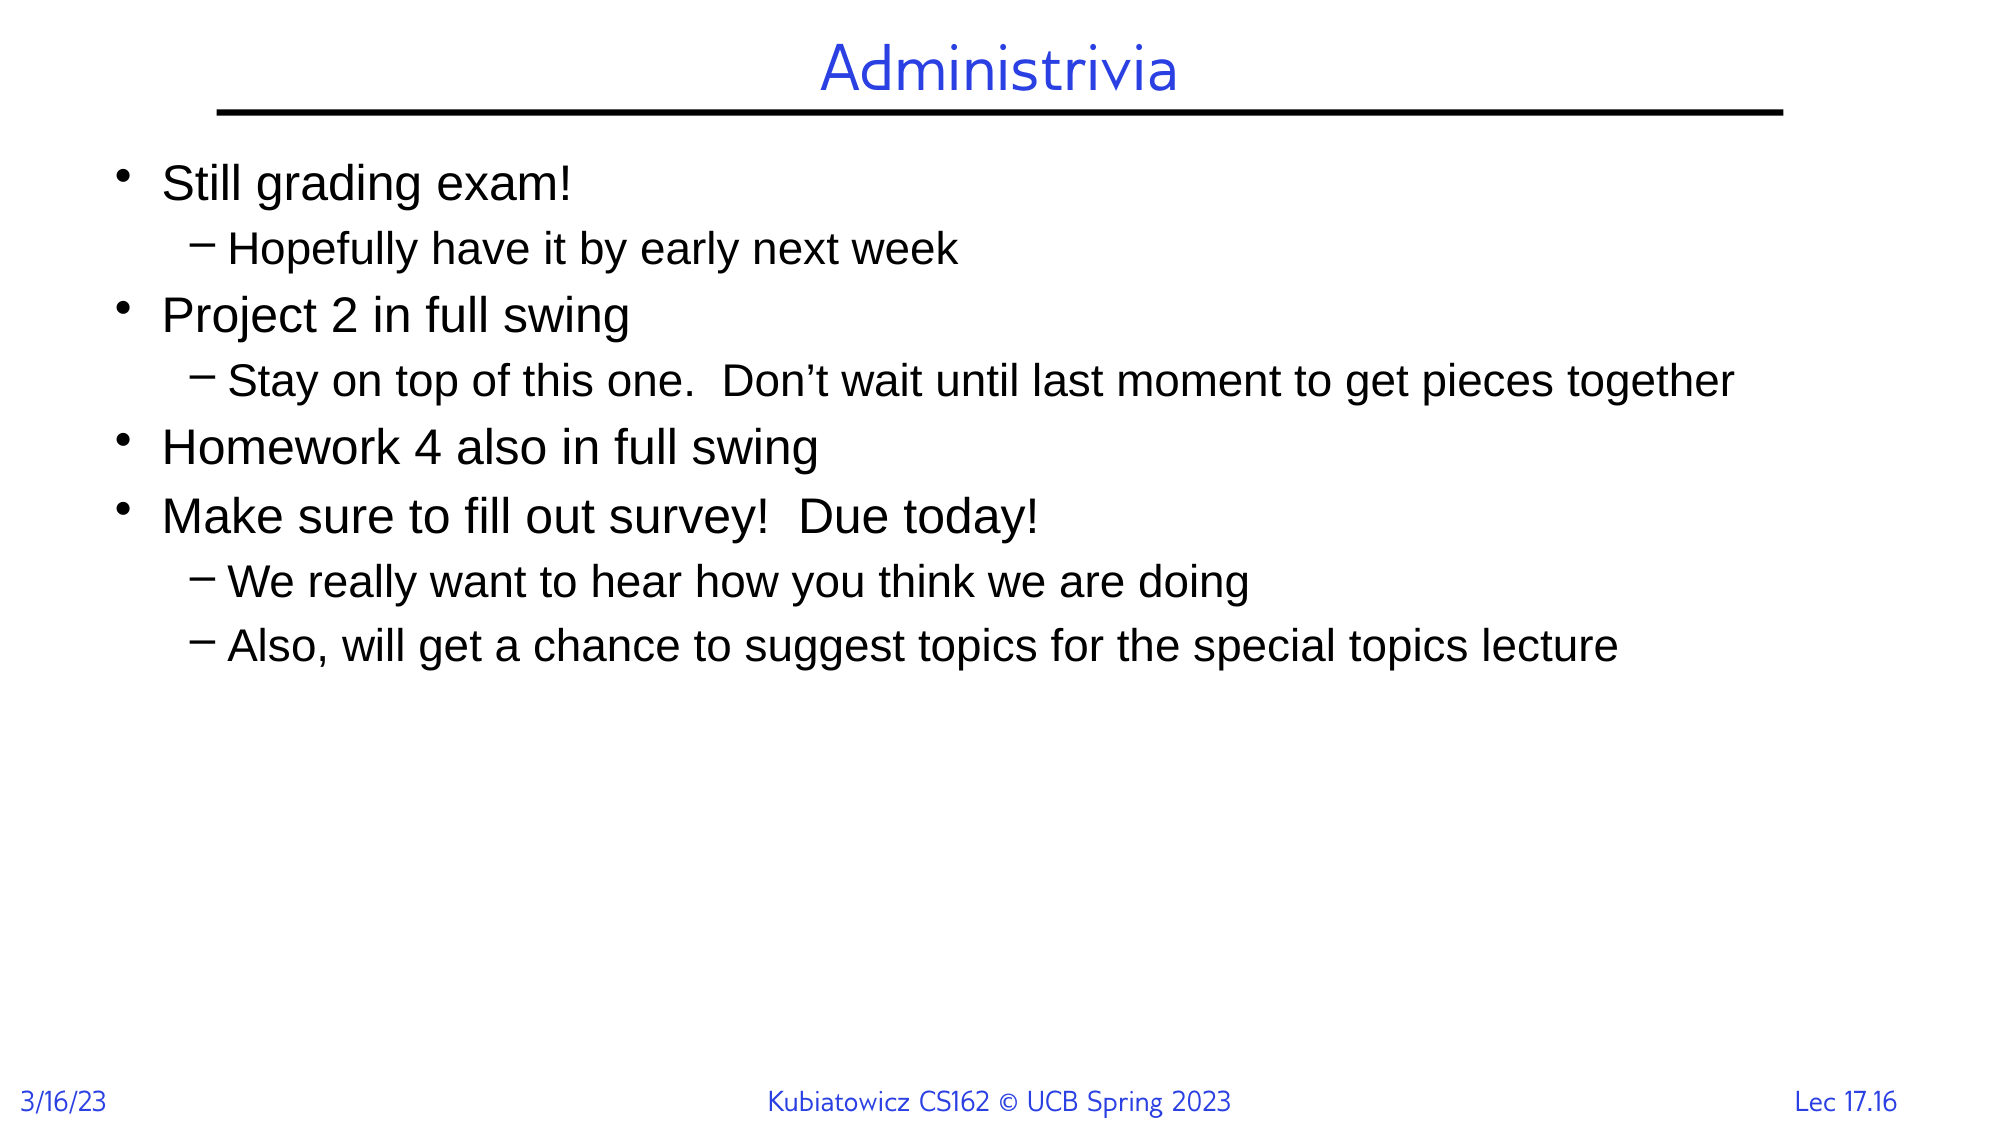

# Administrivia
Still grading exam!
Hopefully have it by early next week
Project 2 in full swing
Stay on top of this one.  Don’t wait until last moment to get pieces together
Homework 4 also in full swing
Make sure to fill out survey!  Due today!
We really want to hear how you think we are doing
Also, will get a chance to suggest topics for the special topics lecture